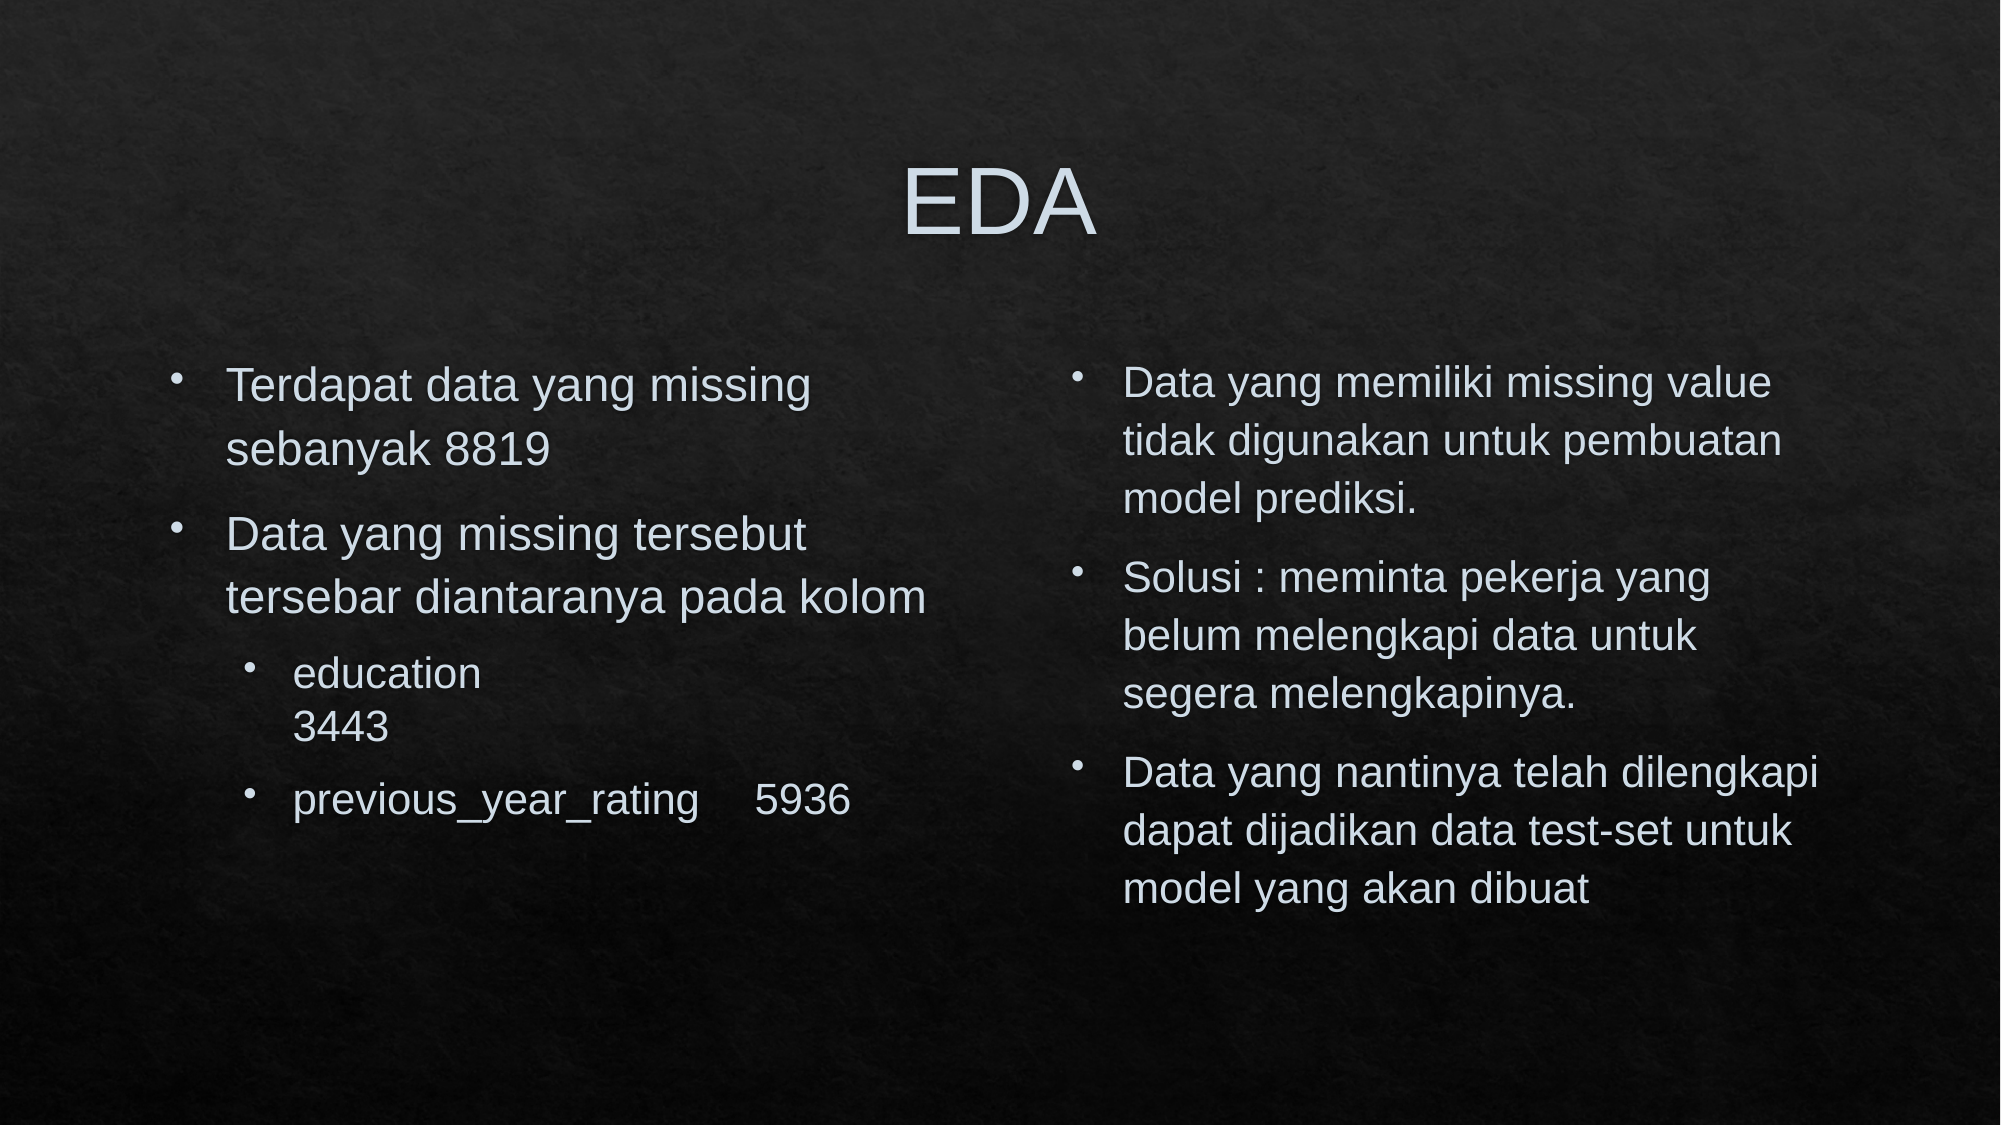

# EDA
Terdapat data yang missing sebanyak 8819
Data yang missing tersebut tersebar diantaranya pada kolom
education      	     		 3443
previous_year_rating   	 5936

Data yang memiliki missing value tidak digunakan untuk pembuatan model prediksi.
Solusi : meminta pekerja yang belum melengkapi data untuk segera melengkapinya.
Data yang nantinya telah dilengkapi dapat dijadikan data test-set untuk model yang akan dibuat